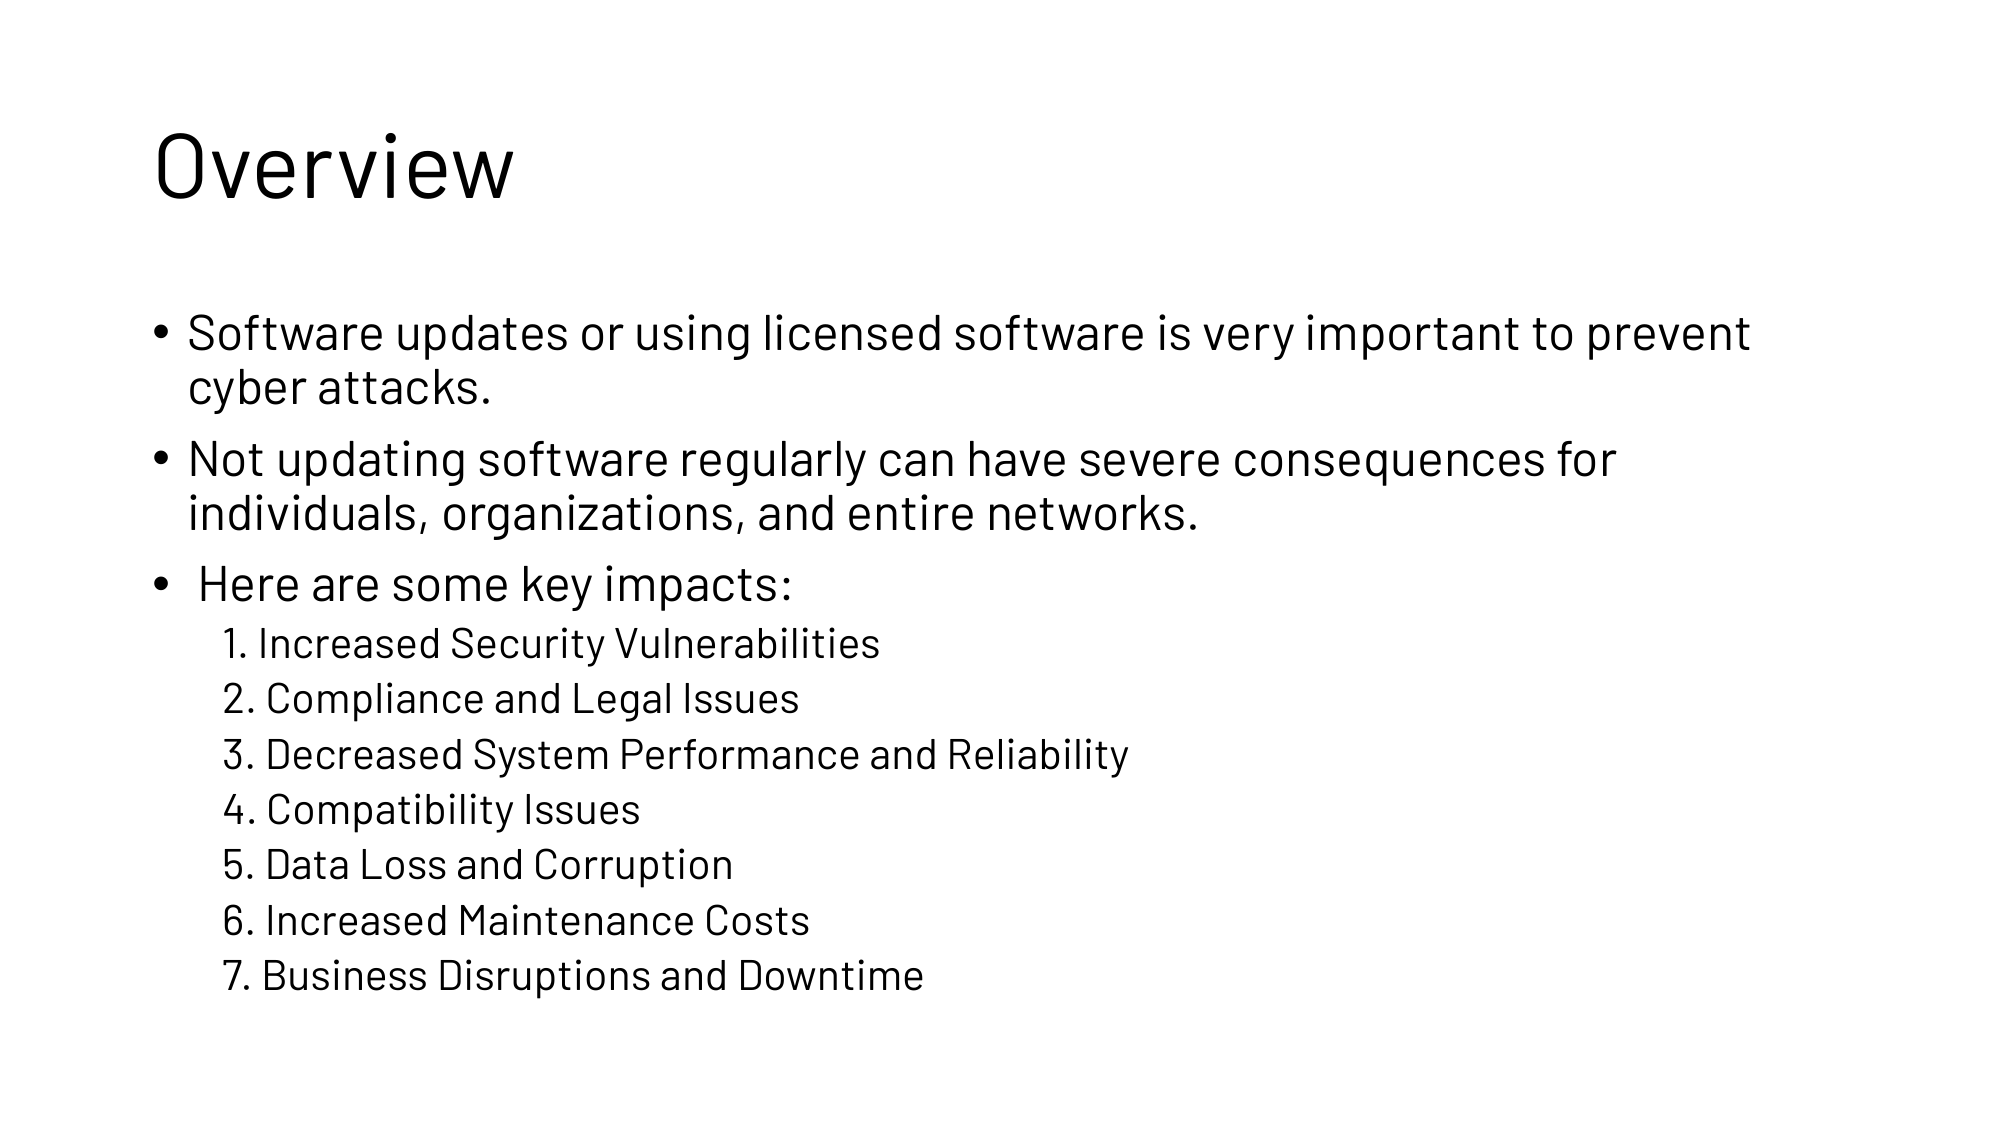

# Overview
Software updates or using licensed software is very important to prevent cyber attacks.
Not updating software regularly can have severe consequences for individuals, organizations, and entire networks.
 Here are some key impacts:
1. Increased Security Vulnerabilities
2. Compliance and Legal Issues
3. Decreased System Performance and Reliability
4. Compatibility Issues
5. Data Loss and Corruption
6. Increased Maintenance Costs
7. Business Disruptions and Downtime